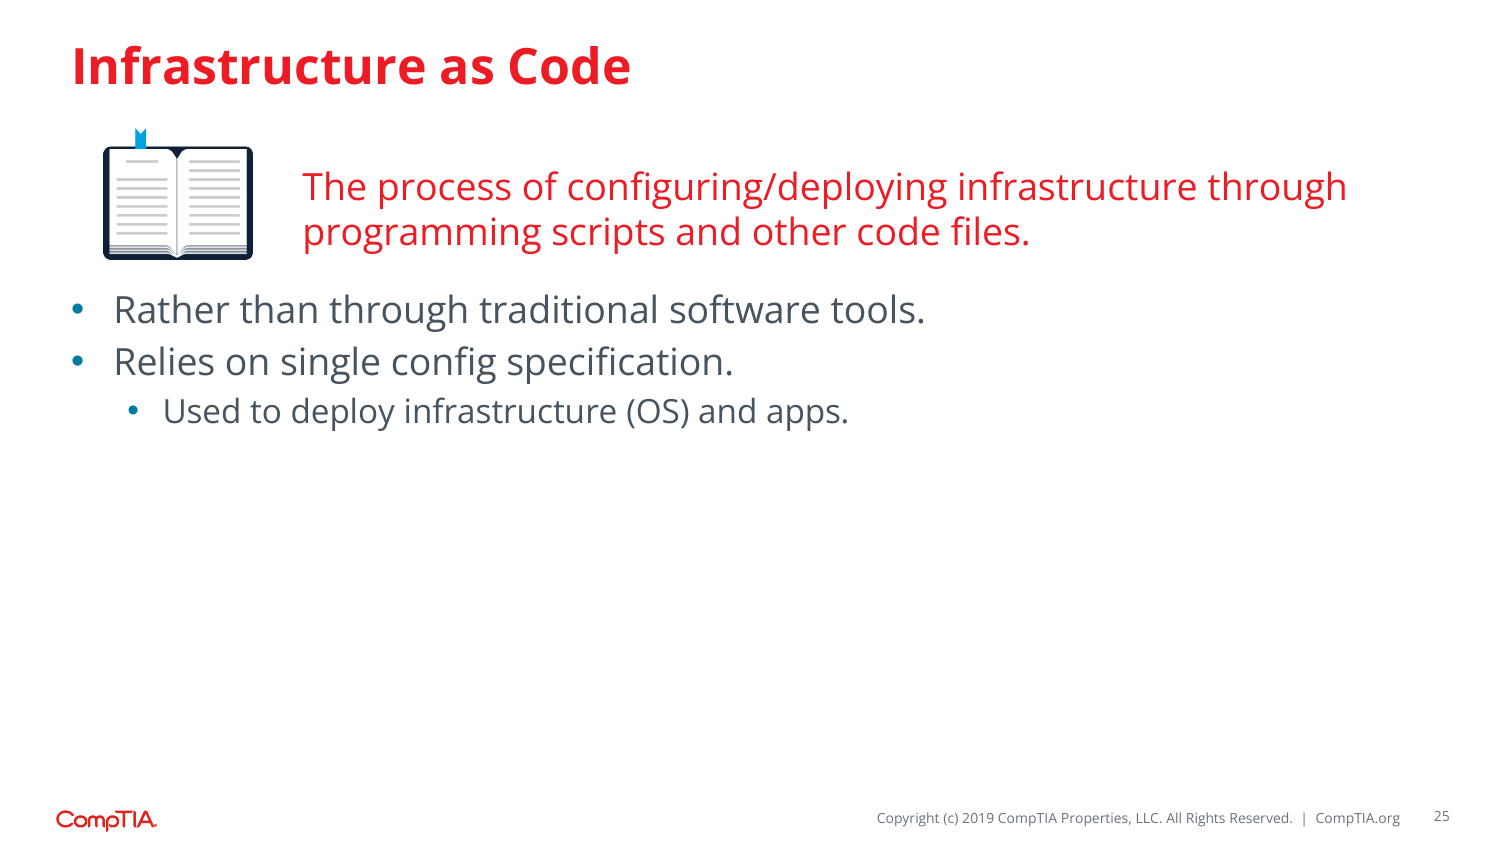

# Infrastructure as Code
The process of configuring/deploying infrastructure through programming scripts and other code files.
Rather than through traditional software tools.
Relies on single config specification.
Used to deploy infrastructure (OS) and apps.
25